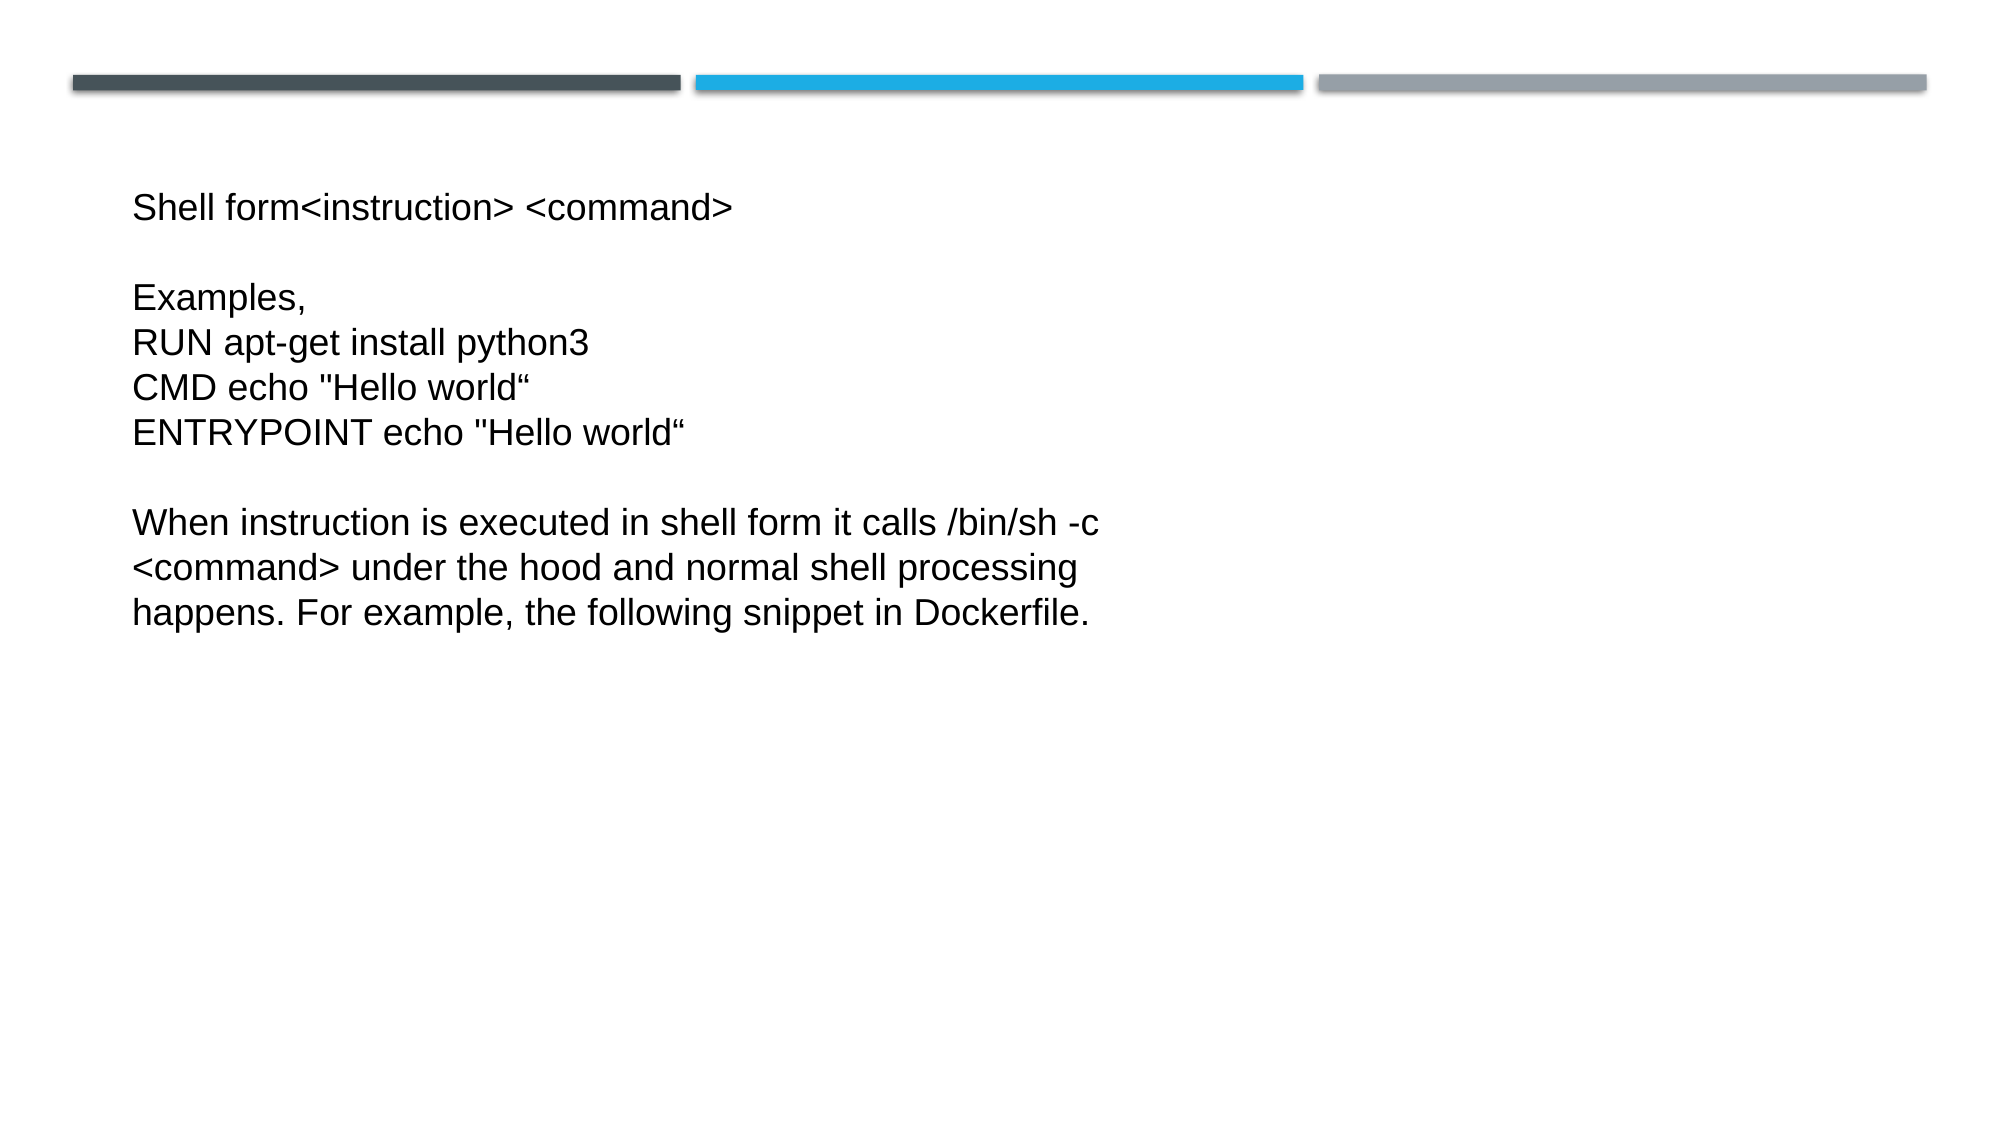

Shell form<instruction> <command>

Examples,
RUN apt-get install python3
CMD echo "Hello world“
ENTRYPOINT echo "Hello world“

When instruction is executed in shell form it calls /bin/sh -c <command> under the hood and normal shell processing happens. For example, the following snippet in Dockerfile.